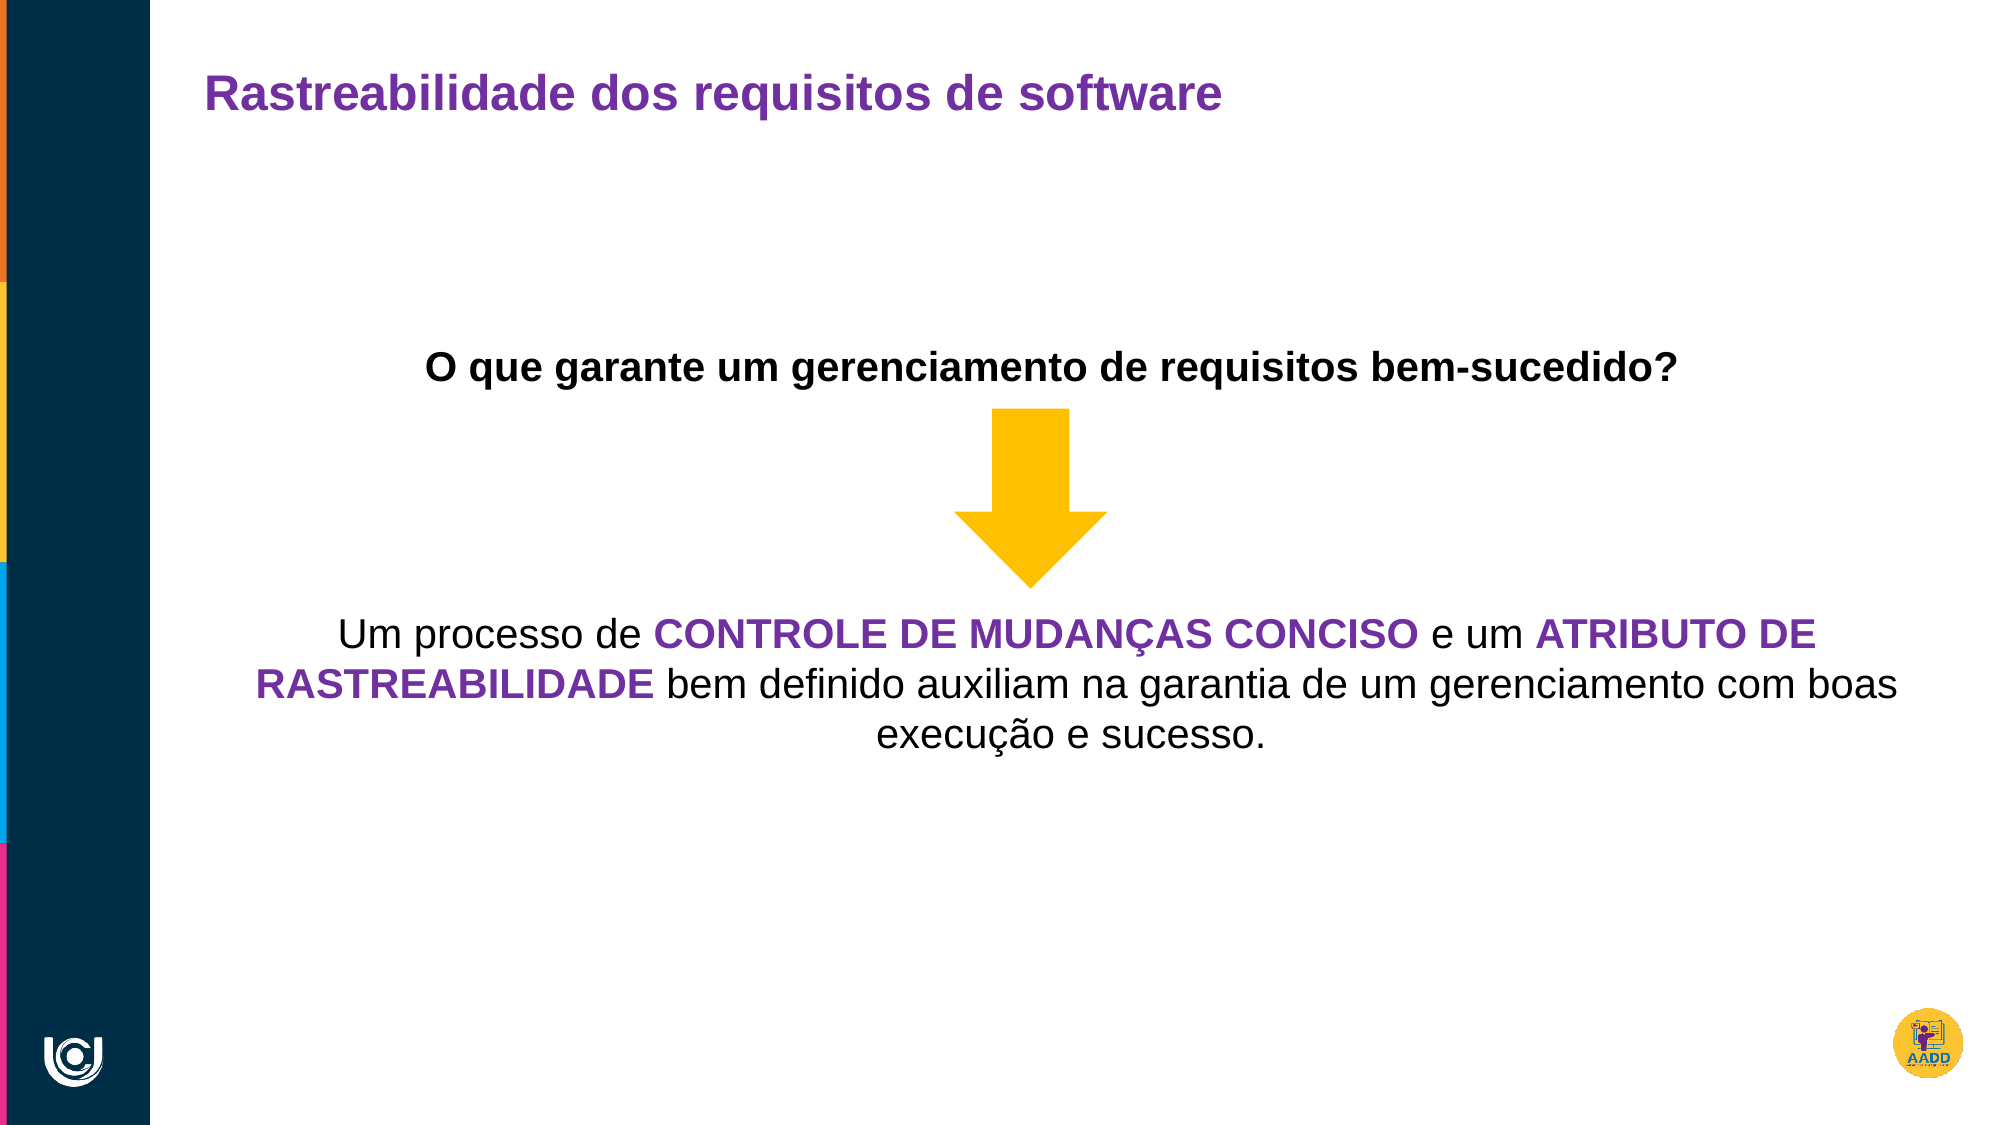

Rastreabilidade dos requisitos de software
O que garante um gerenciamento de requisitos bem-sucedido?

Um processo de CONTROLE DE MUDANÇAS CONCISO e um ATRIBUTO DE RASTREABILIDADE bem definido auxiliam na garantia de um gerenciamento com boas execução e sucesso.